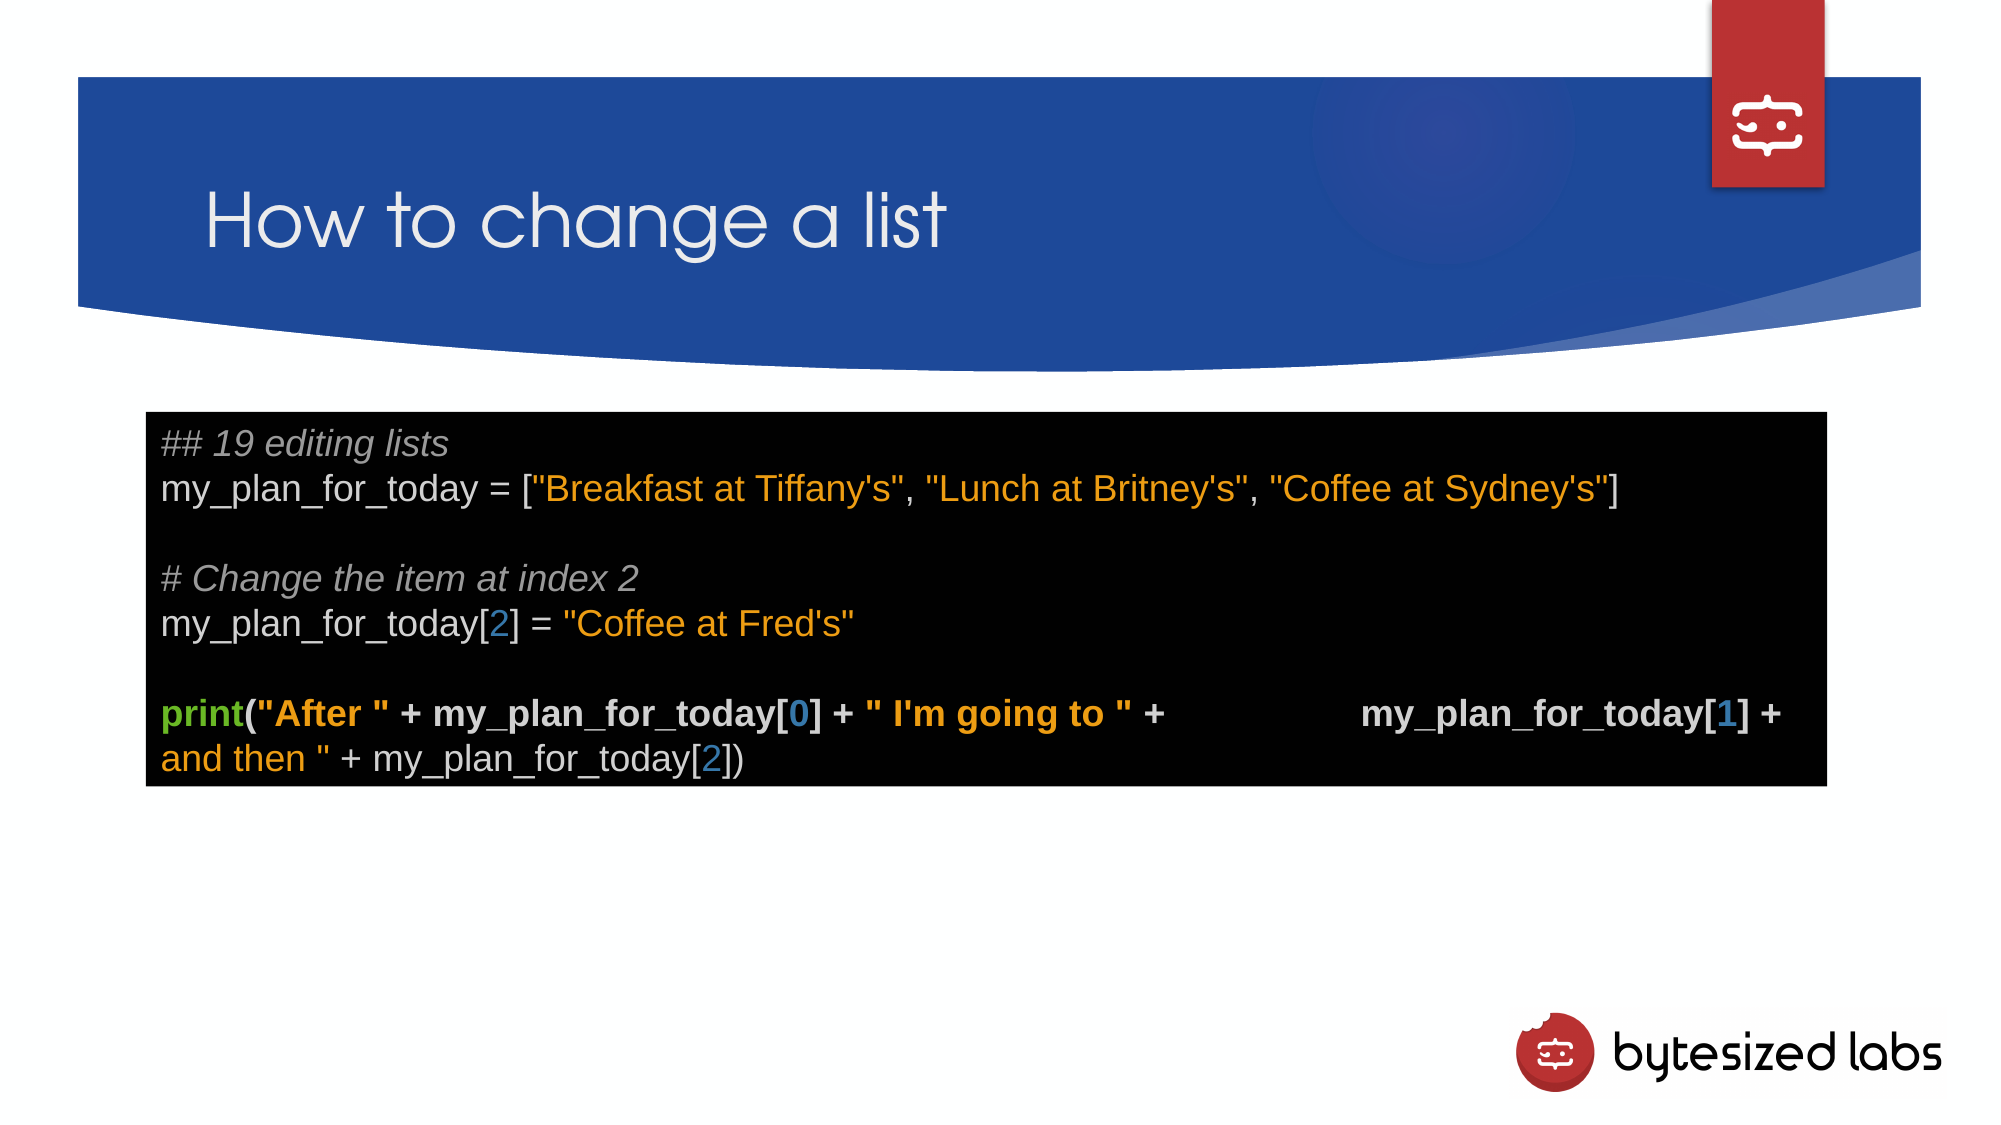

# How to change a list
## 19 editing lists
my_plan_for_today = ["Breakfast at Tiffany's", "Lunch at Britney's", "Coffee at Sydney's"]

# Change the item at index 2
my_plan_for_today[2] = "Coffee at Fred's"

print("After " + my_plan_for_today[0] + " I'm going to " +    		my_plan_for_today[1] + and then " + my_plan_for_today[2])